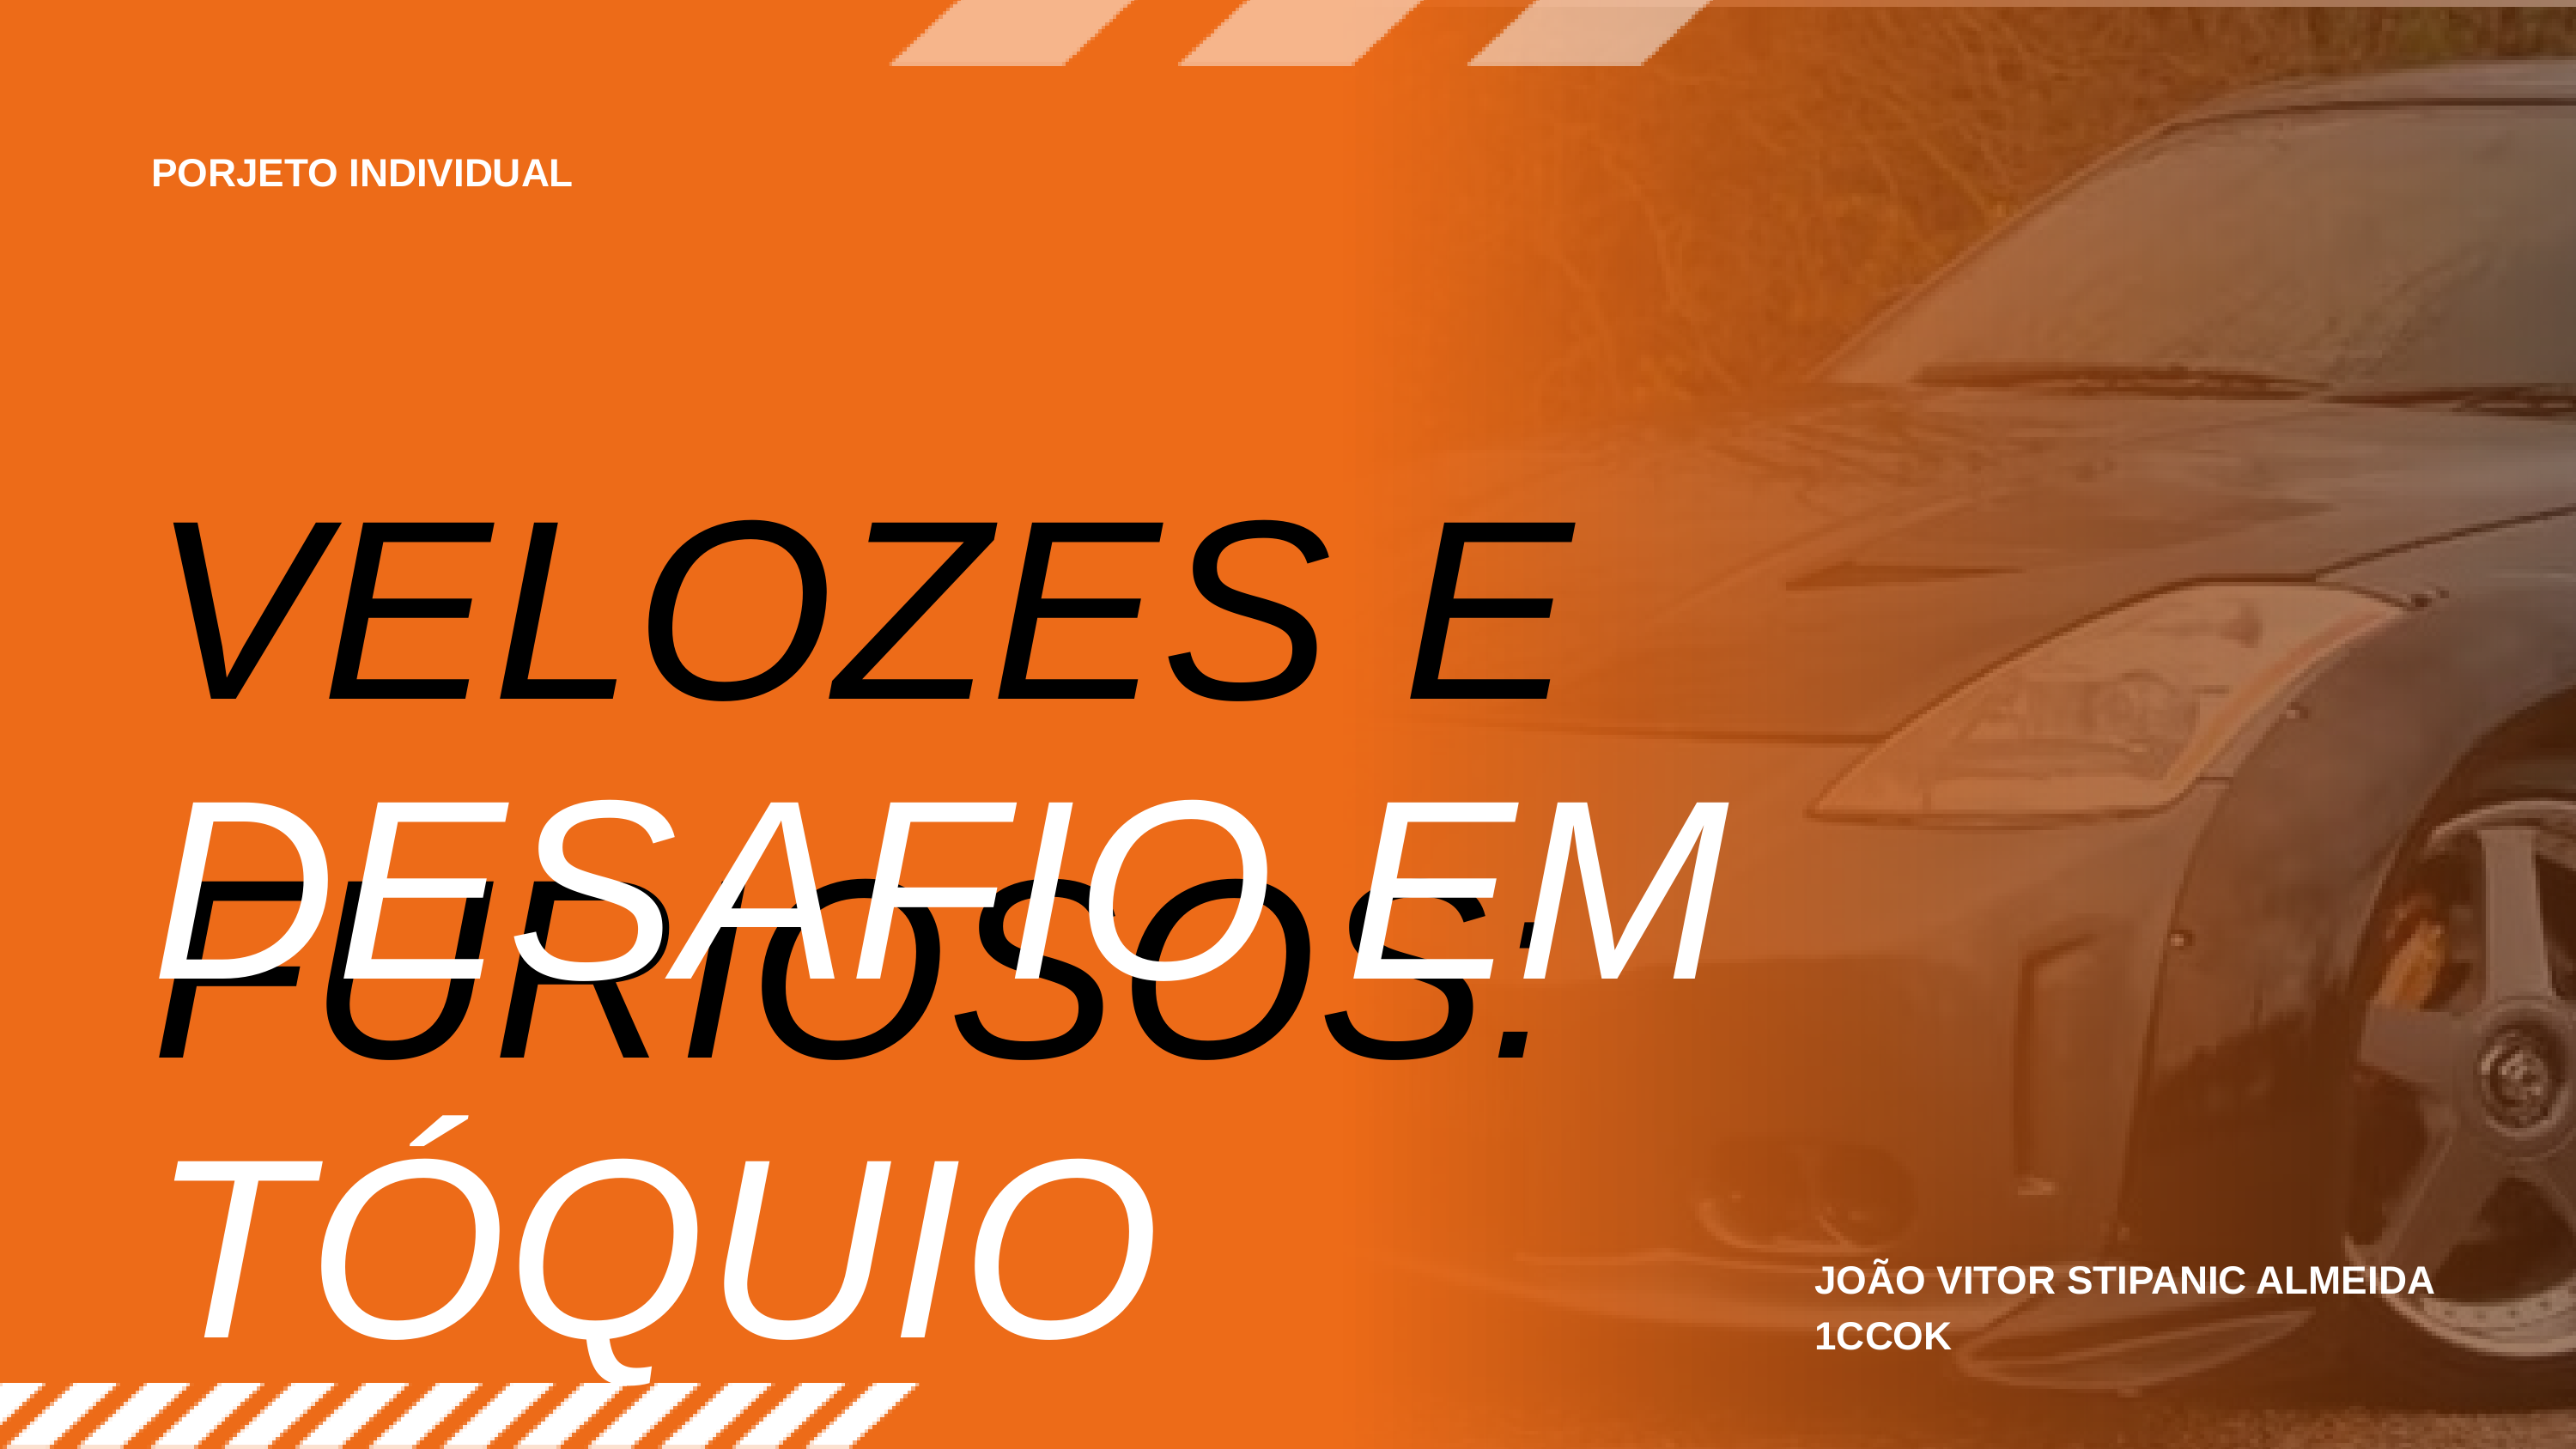

PORJETO INDIVIDUAL
VELOZES E FURIOSOS:
DESAFIO EM TÓQUIO
JOÃO VITOR STIPANIC ALMEIDA
1CCOK